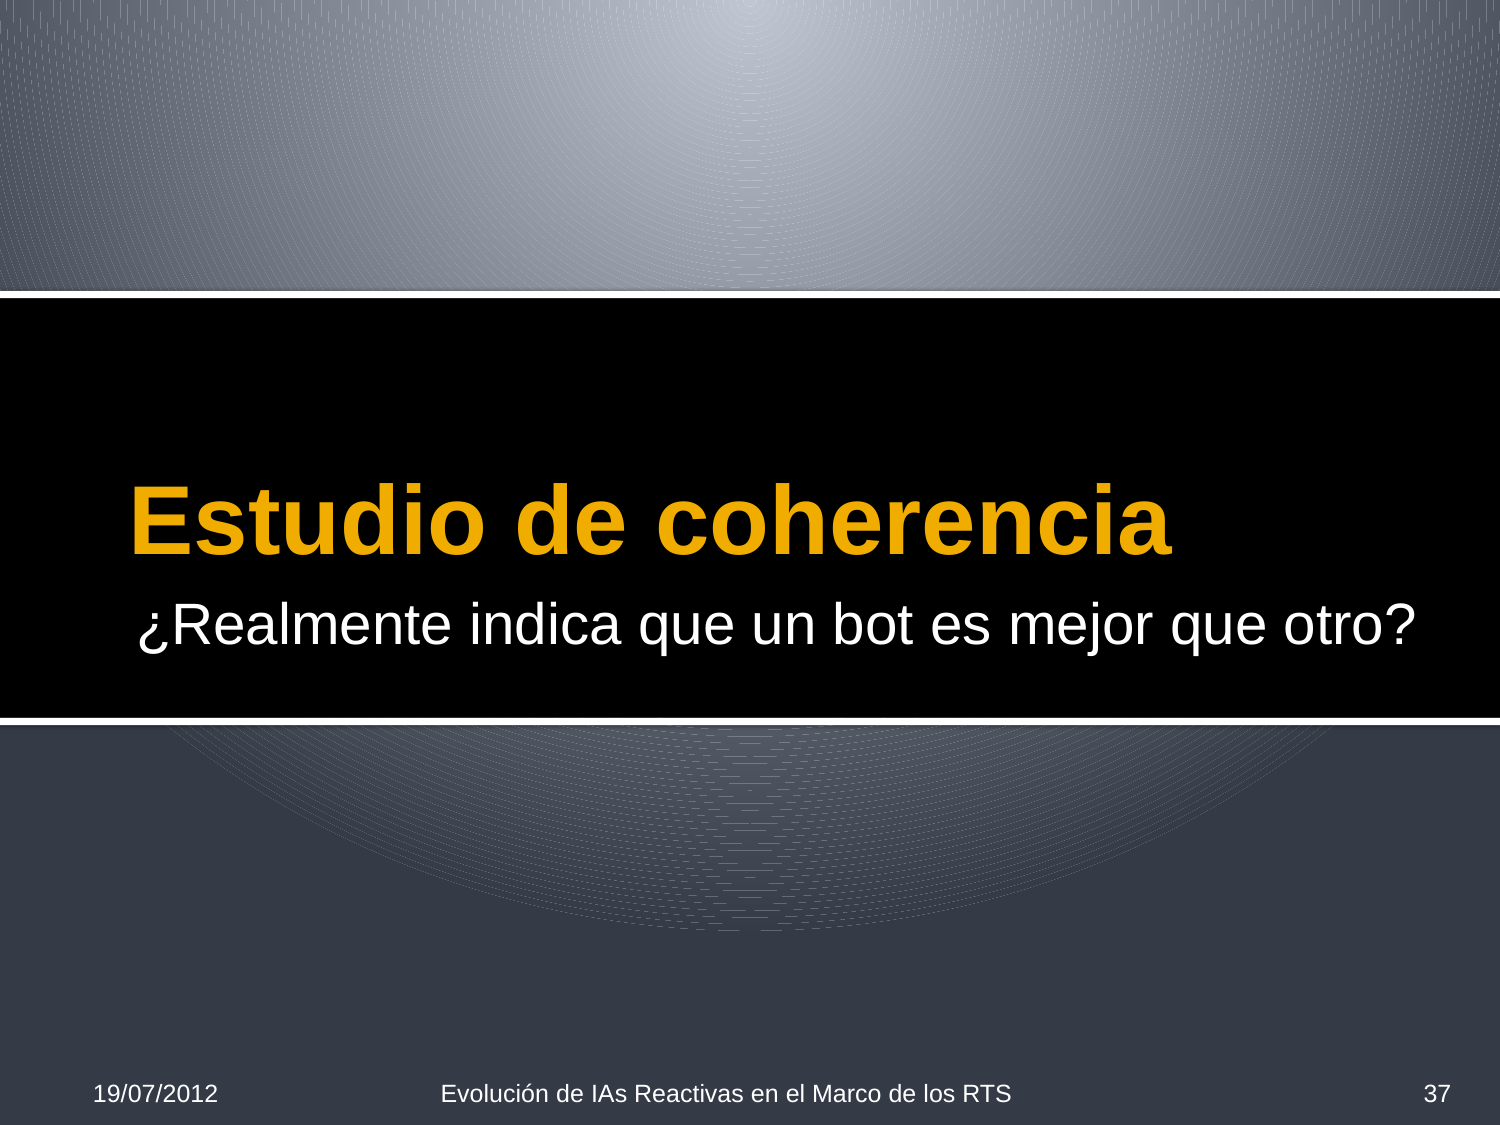

# Estudio de coherencia
¿Realmente indica que un bot es mejor que otro?
19/07/2012
Evolución de IAs Reactivas en el Marco de los RTS
37